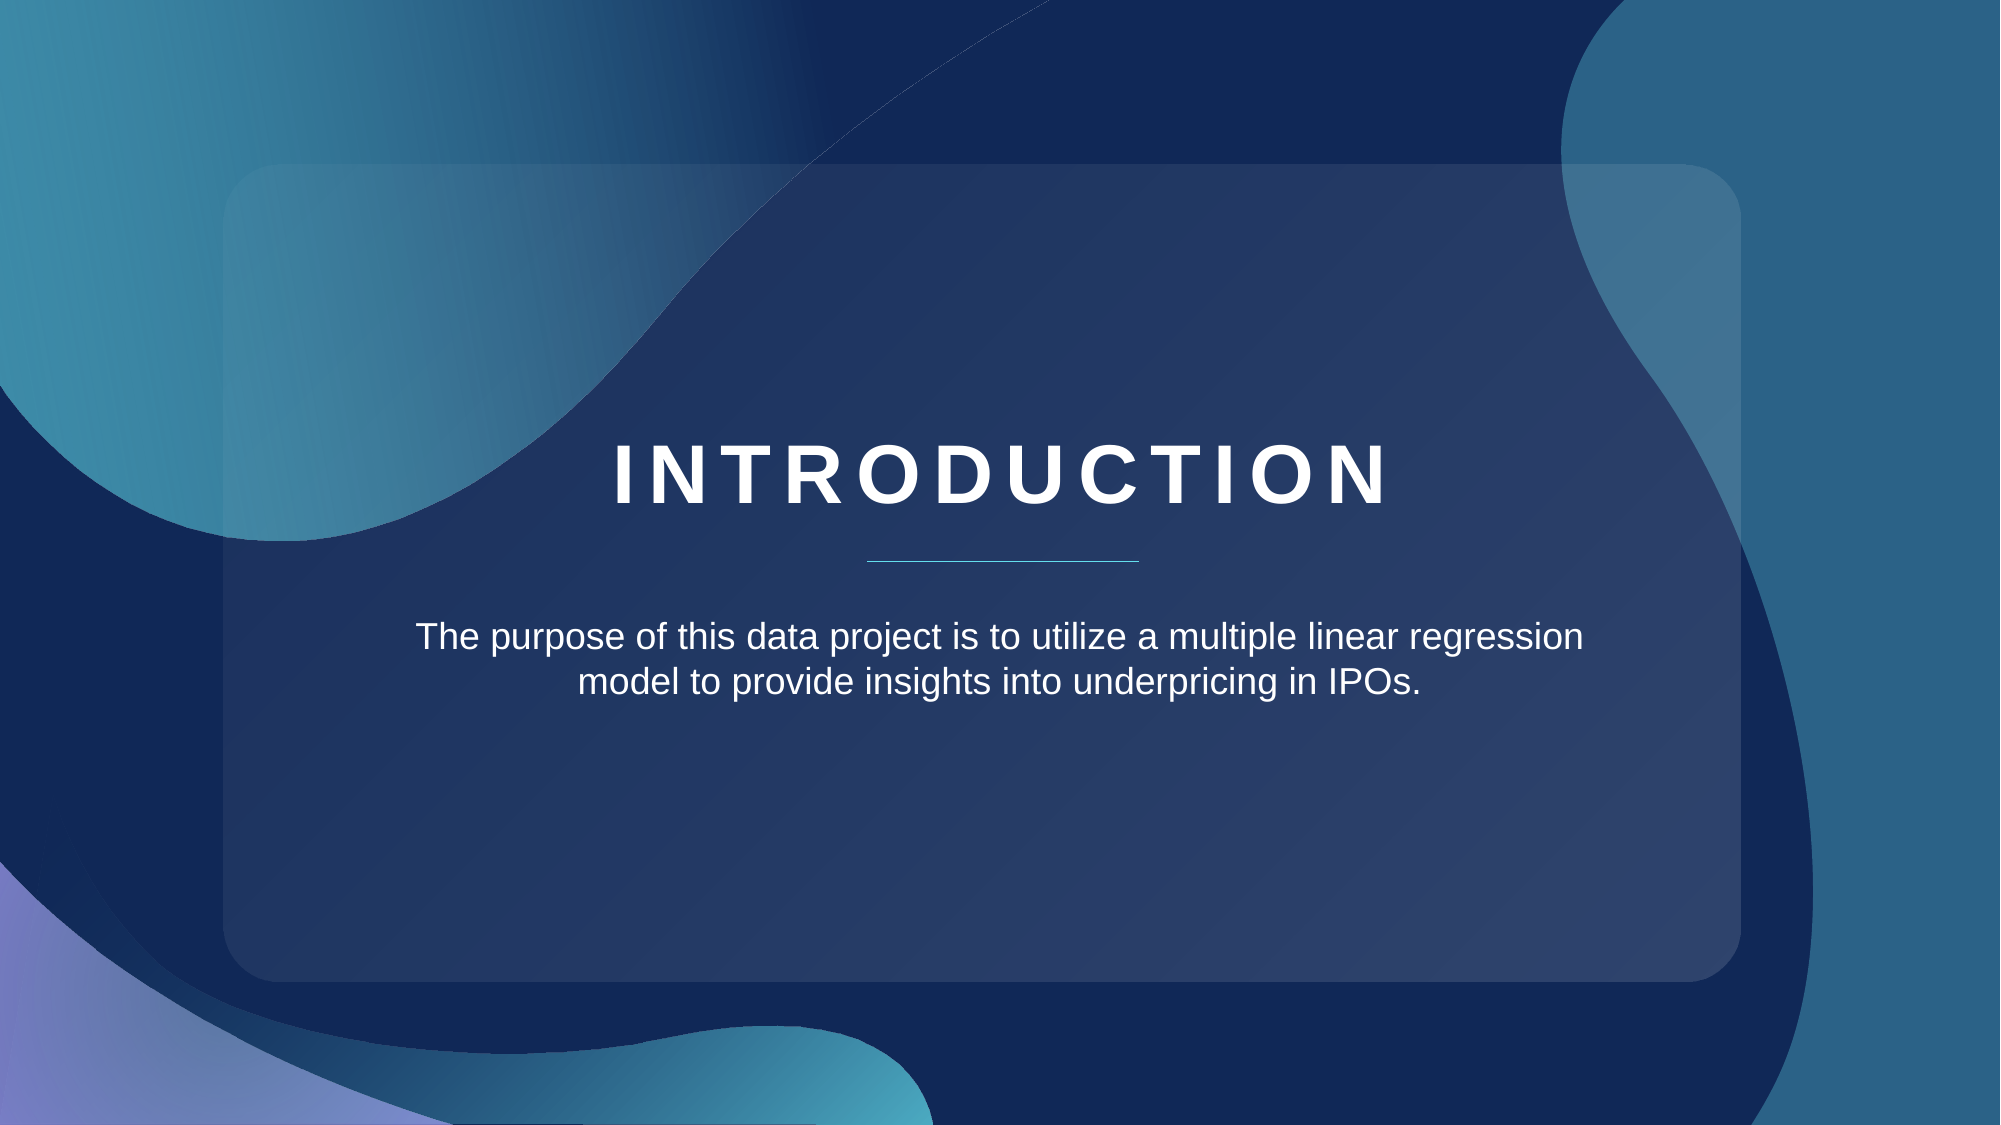

# INTRODUCTION
The purpose of this data project is to utilize a multiple linear regression model to provide insights into underpricing in IPOs.